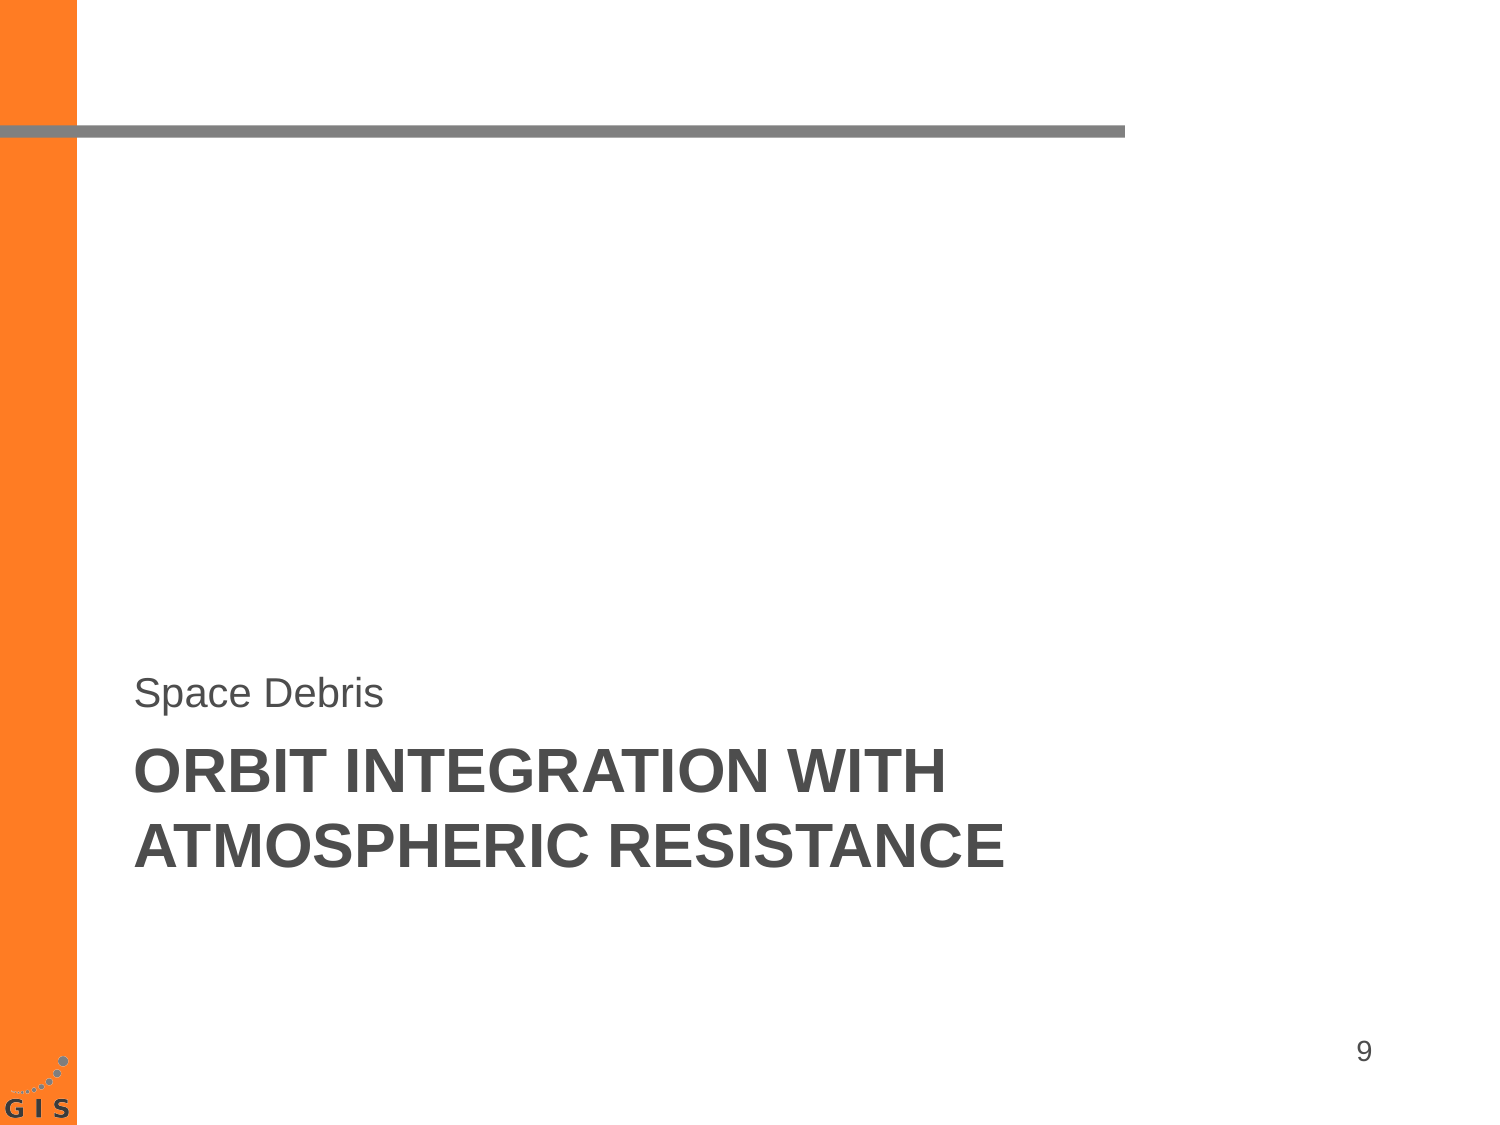

Space Debris
# Orbit integration with atmospheric resistance
9